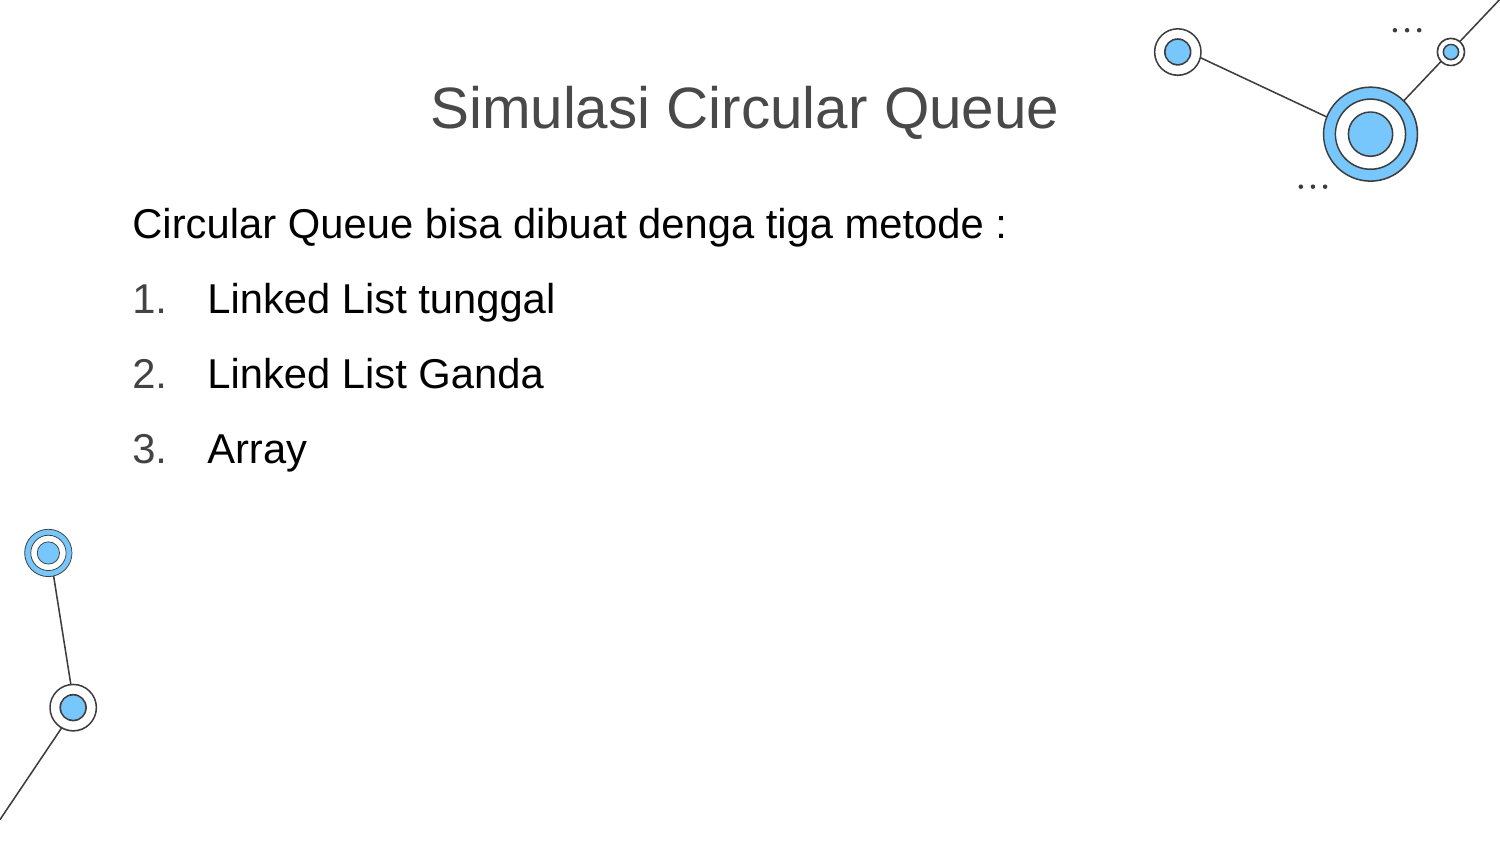

# Simulasi Circular Queue
Circular Queue bisa dibuat denga tiga metode :
Linked List tunggal
Linked List Ganda
Array